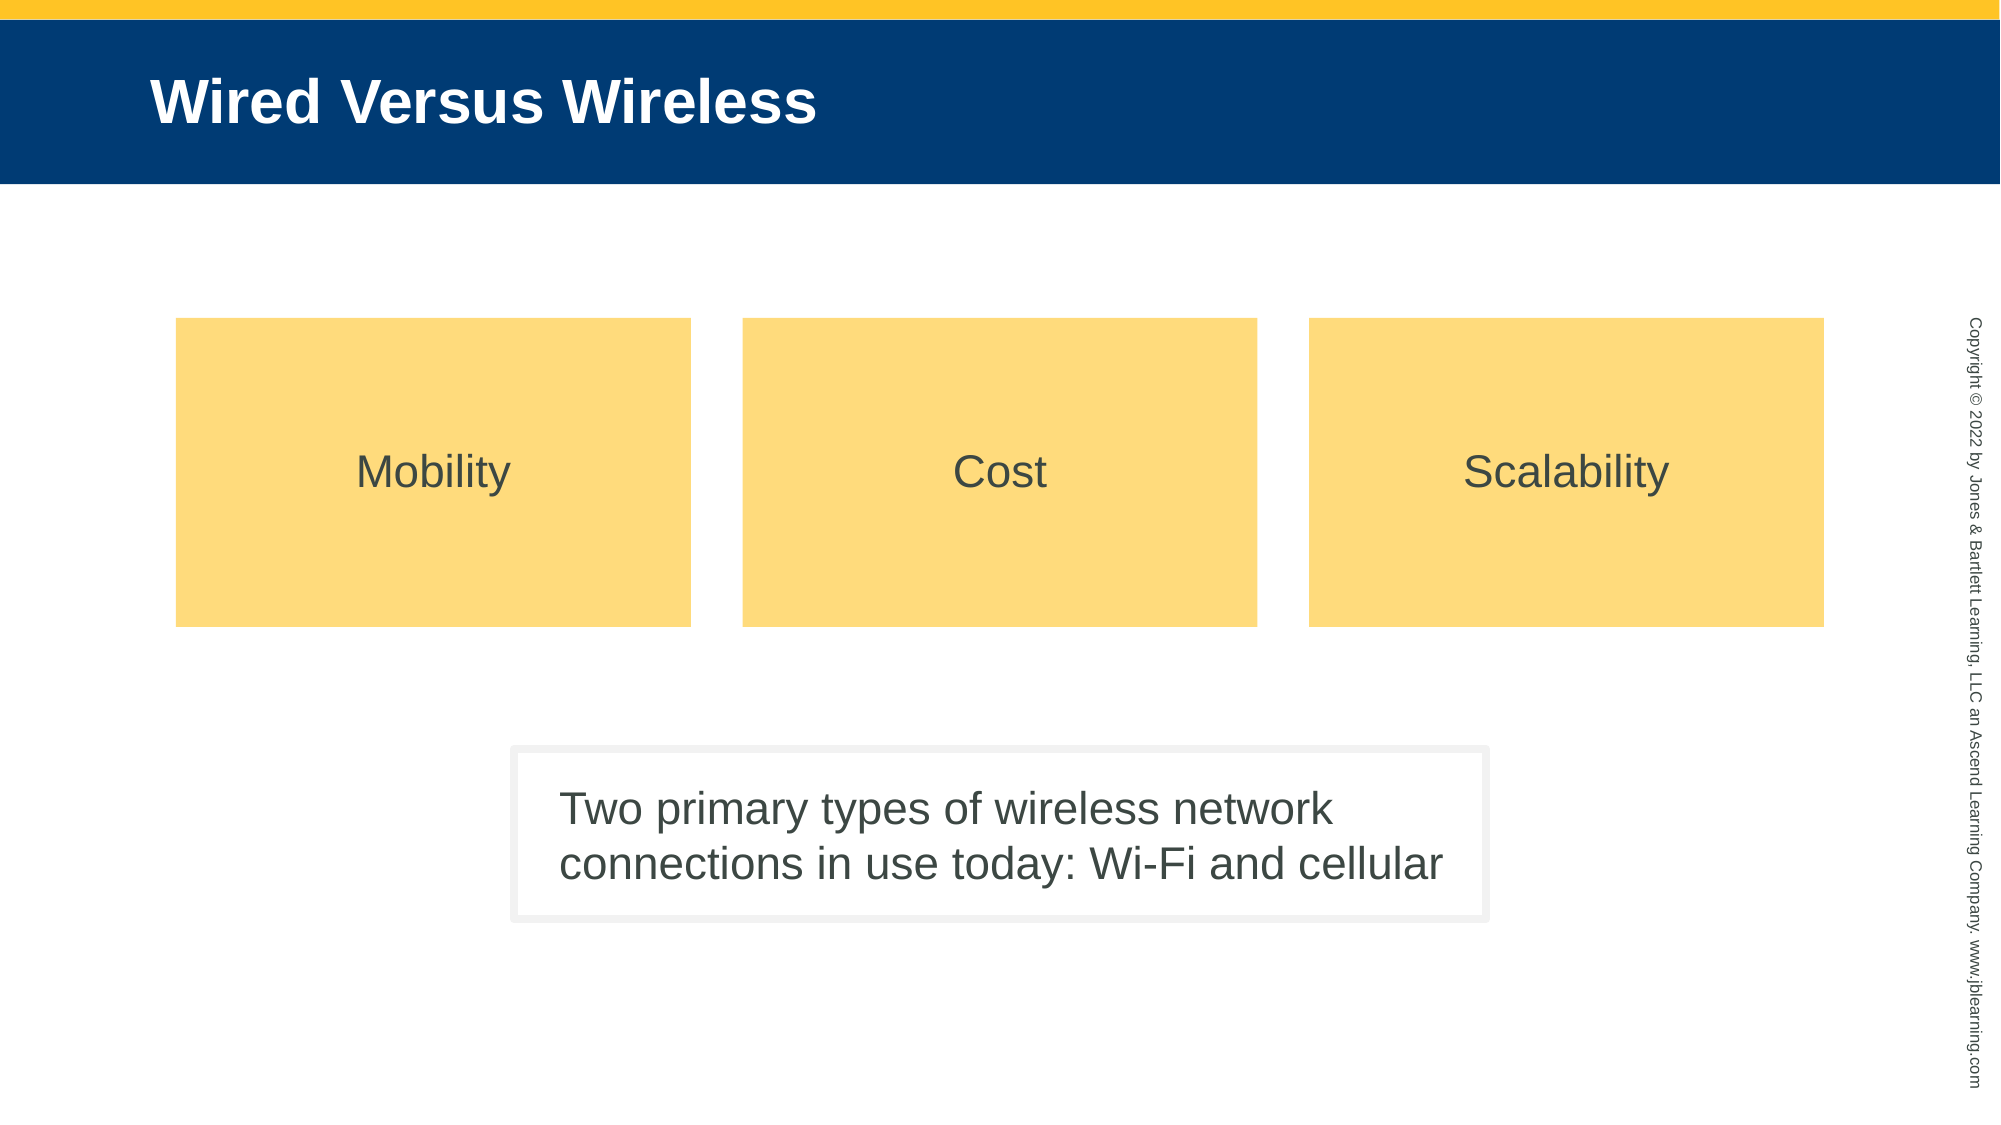

# Wired Versus Wireless
Mobility
Cost
Scalability
Two primary types of wireless network connections in use today: Wi-Fi and cellular